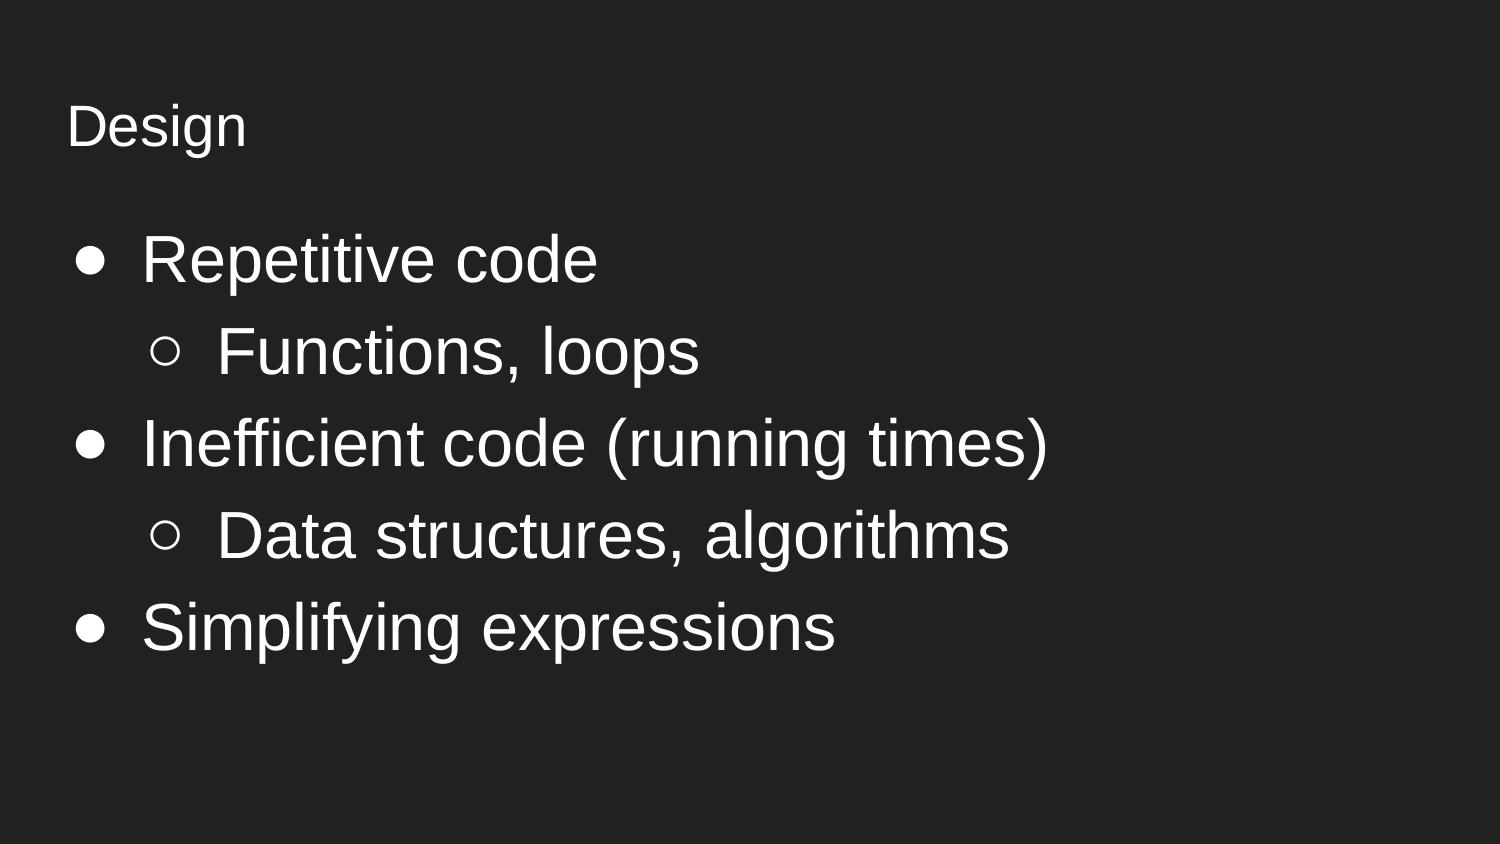

# Design
Repetitive code
Functions, loops
Inefficient code (running times)
Data structures, algorithms
Simplifying expressions